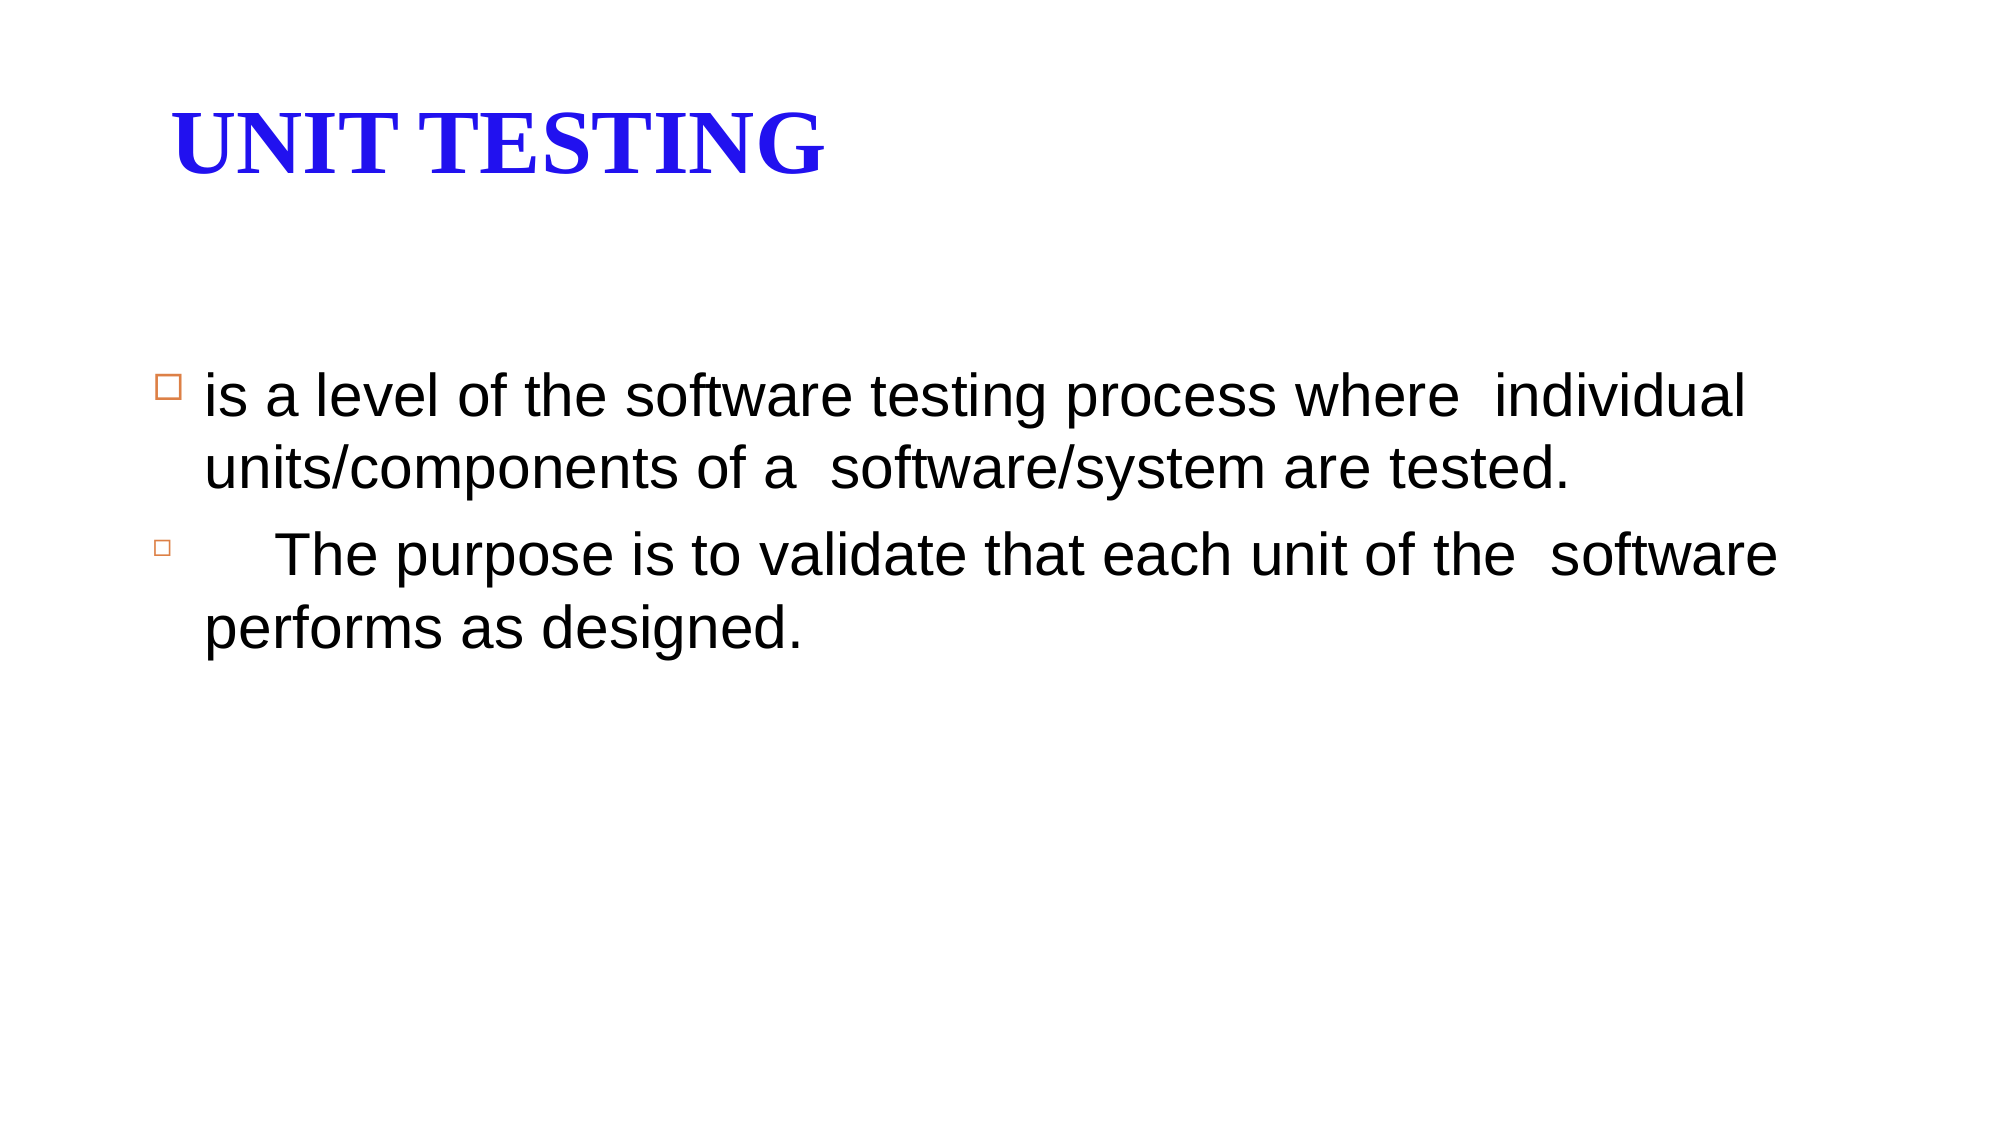

UNIT TESTING
is a level of the software testing process where  individual units/components of a  software/system are tested.
	The purpose is to validate that each unit of the  software performs as designed.